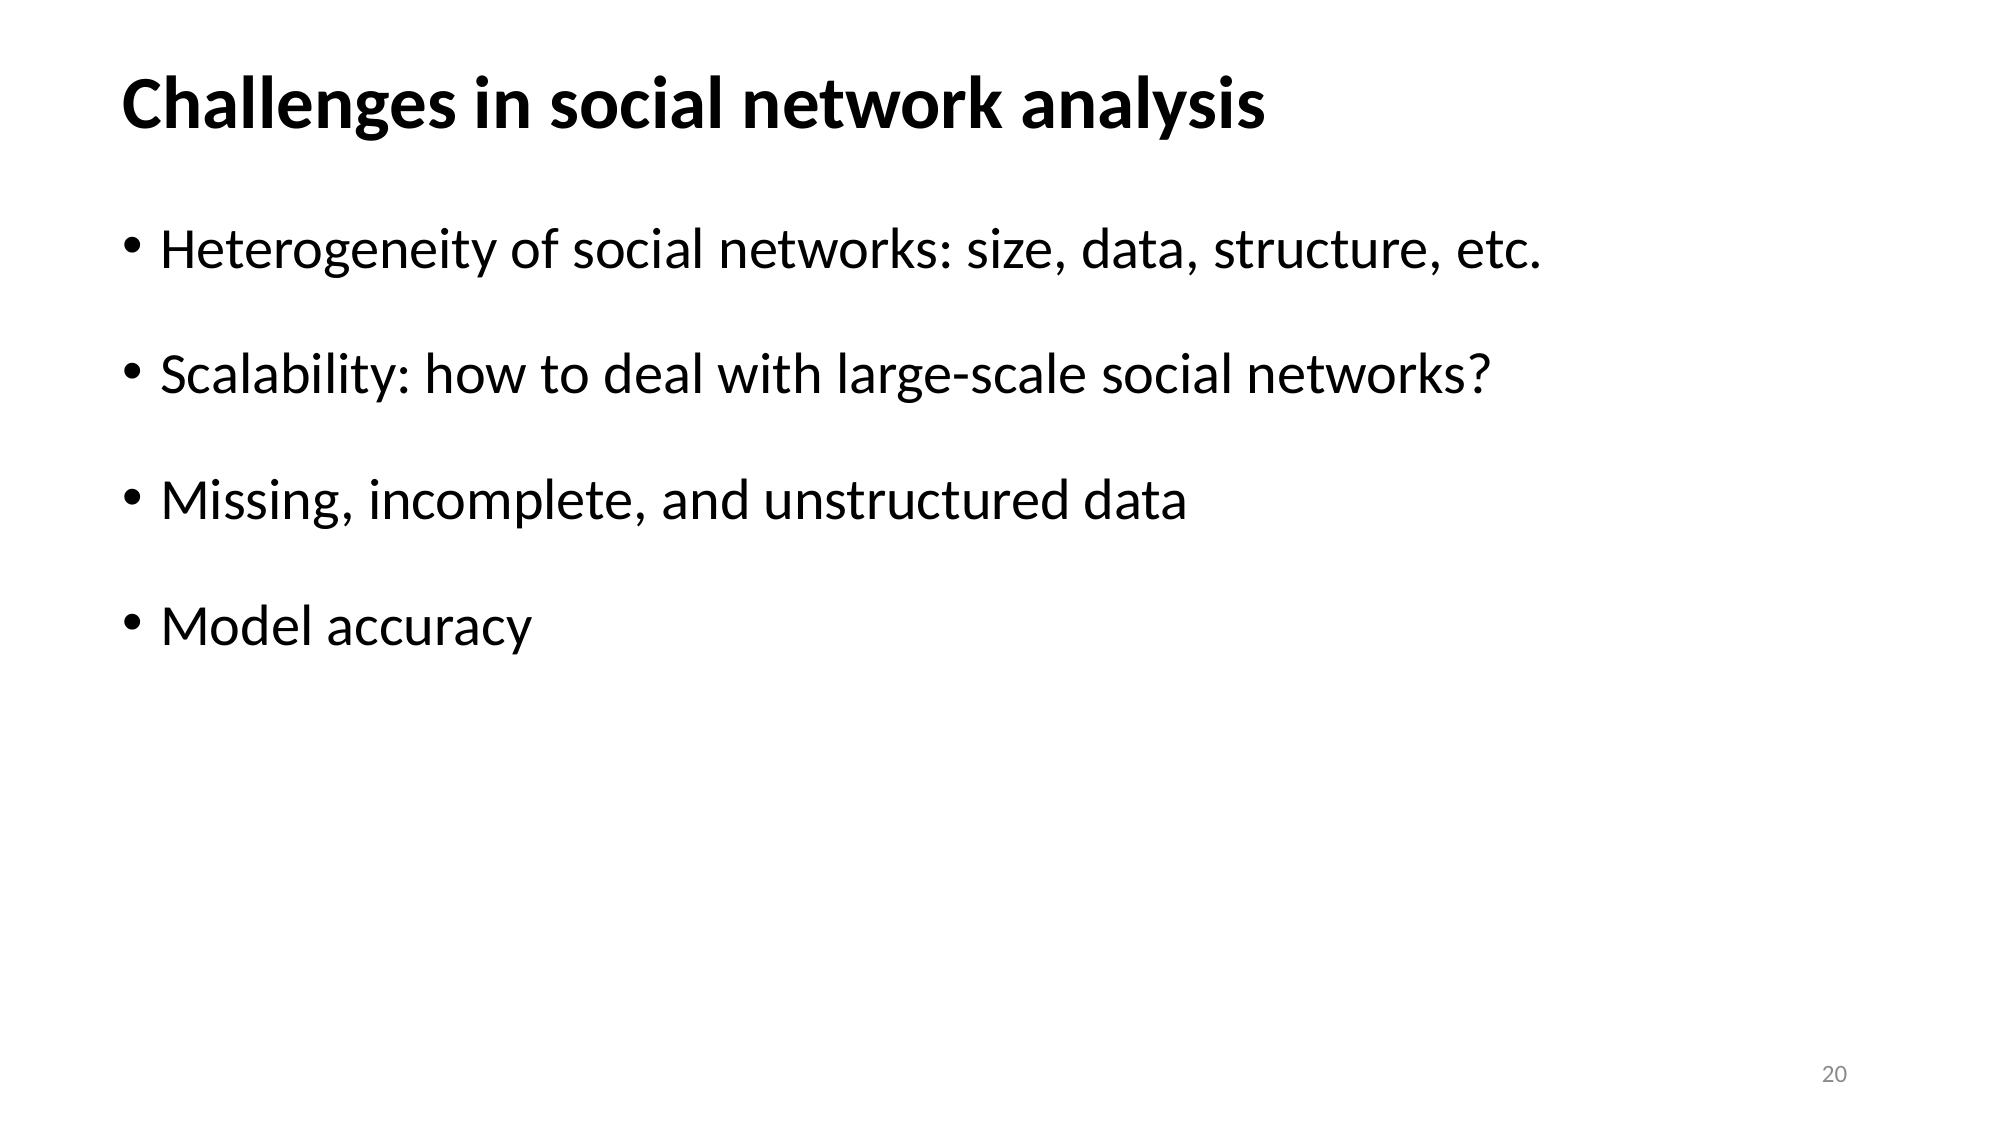

# Challenges in social network analysis
Heterogeneity of social networks: size, data, structure, etc.
Scalability: how to deal with large-scale social networks?
Missing, incomplete, and unstructured data
Model accuracy

20